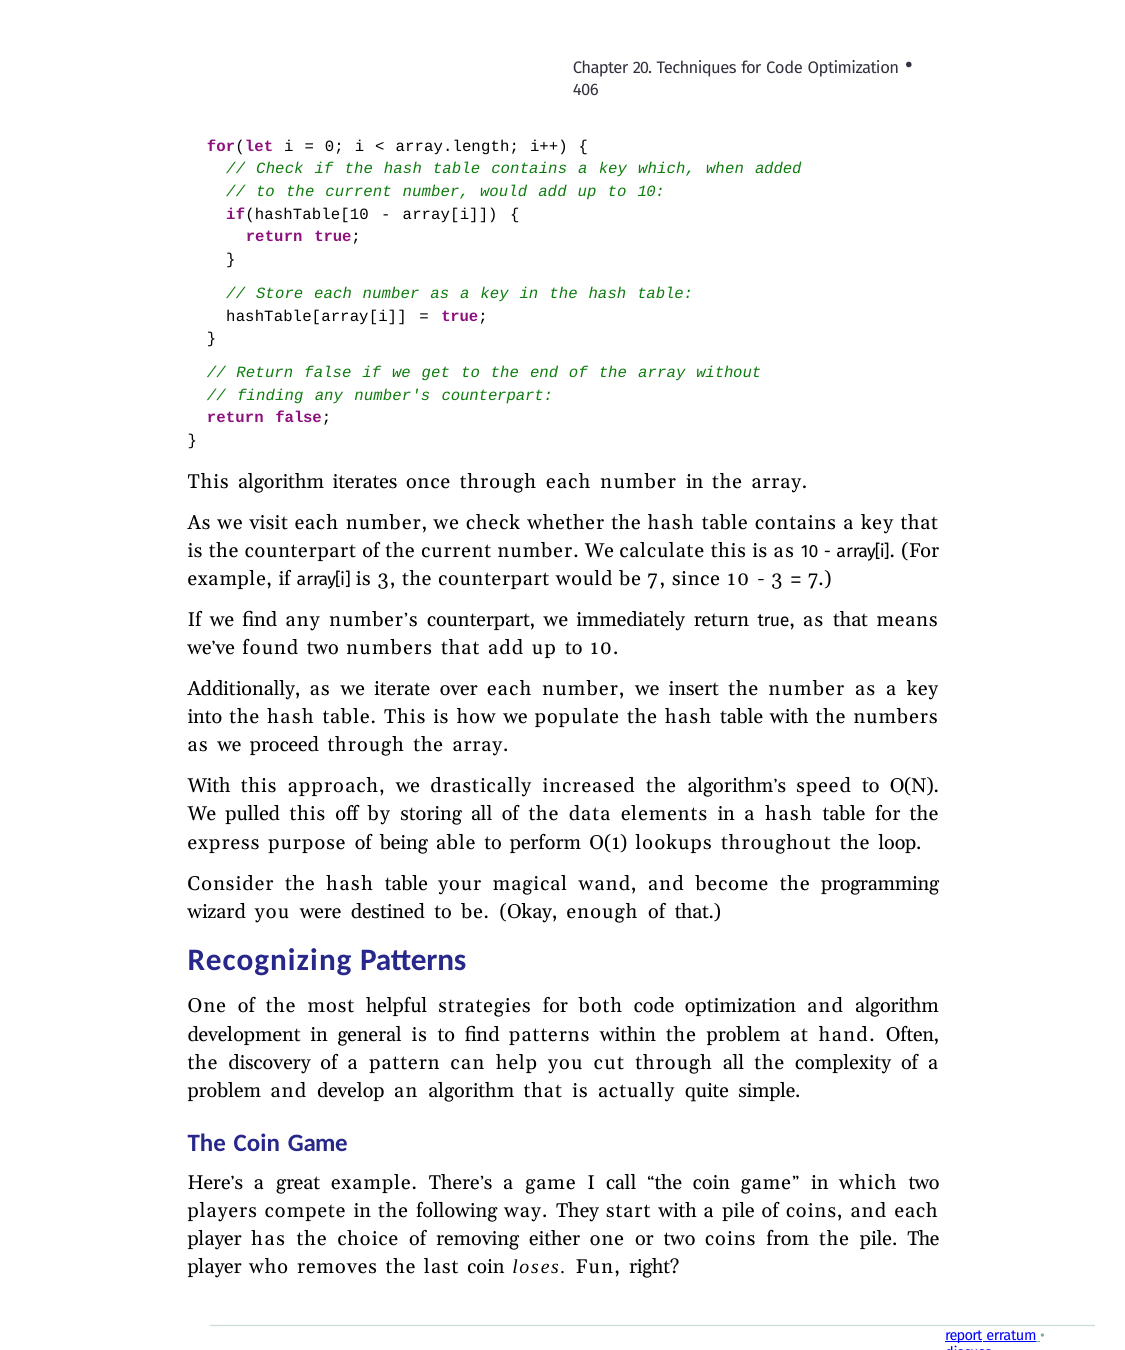

Chapter 20. Techniques for Code Optimization • 406

for(let i = 0; i < array.length; i++) {
// Check if the hash table contains a key which, when added
// to the current number, would add up to 10:
if(hashTable[10 - array[i]]) {
return true;
}
// Store each number as a key in the hash table:
hashTable[array[i]] = true;
}
// Return false if we get to the end of the array without
// finding any number's counterpart:
return false;
}

This algorithm iterates once through each number in the array.
As we visit each number, we check whether the hash table contains a key that is the counterpart of the current number. We calculate this is as 10 - array[i]. (For example, if array[i] is 3, the counterpart would be 7, since 10 - 3 = 7.)
If we find any number’s counterpart, we immediately return true, as that means we’ve found two numbers that add up to 10.
Additionally, as we iterate over each number, we insert the number as a key into the hash table. This is how we populate the hash table with the numbers as we proceed through the array.
With this approach, we drastically increased the algorithm’s speed to O(N). We pulled this off by storing all of the data elements in a hash table for the express purpose of being able to perform O(1) lookups throughout the loop.
Consider the hash table your magical wand, and become the programming wizard you were destined to be. (Okay, enough of that.)
Recognizing Patterns
One of the most helpful strategies for both code optimization and algorithm development in general is to find patterns within the problem at hand. Often, the discovery of a pattern can help you cut through all the complexity of a problem and develop an algorithm that is actually quite simple.

The Coin Game
Here’s a great example. There’s a game I call “the coin game” in which two players compete in the following way. They start with a pile of coins, and each player has the choice of removing either one or two coins from the pile. The player who removes the last coin loses. Fun, right?
report erratum • discuss